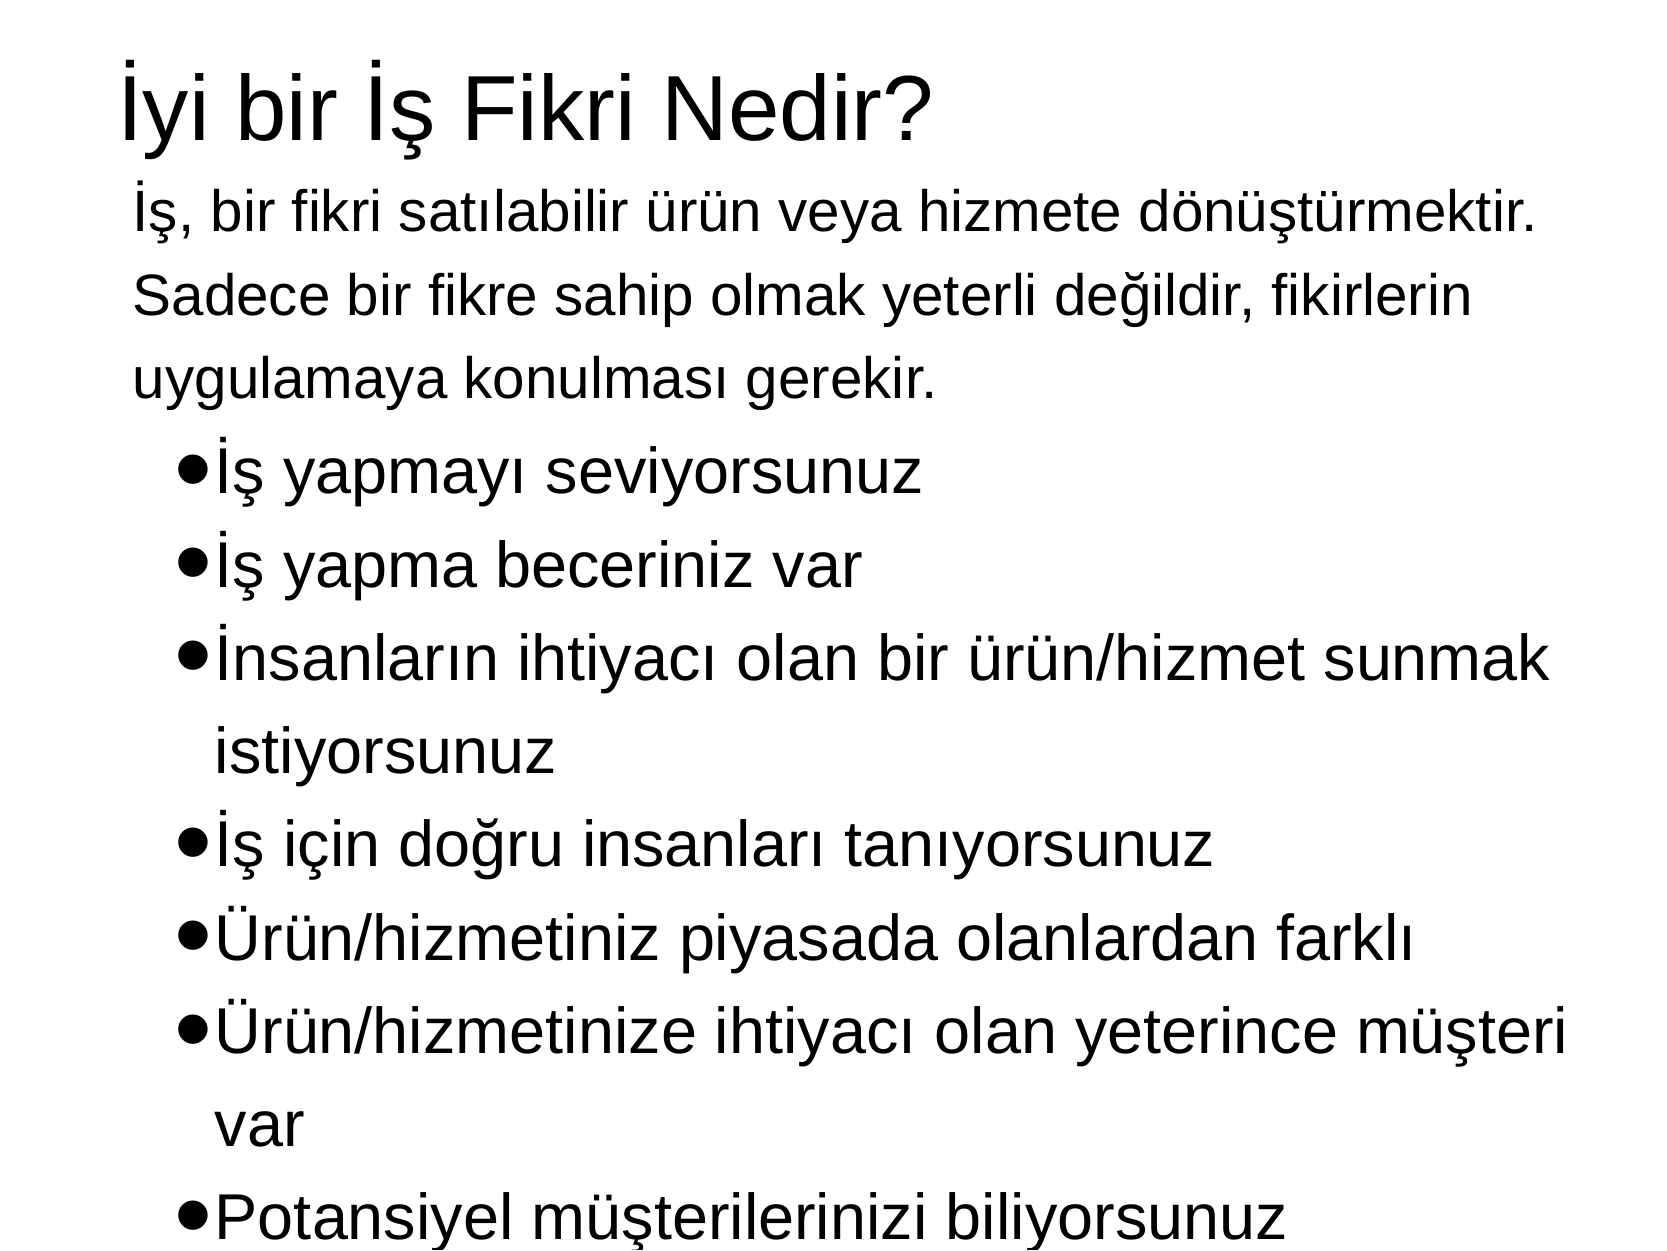

# İyi bir İş Fikri Nedir?
İş, bir fikri satılabilir ürün veya hizmete dönüştürmektir. Sadece bir fikre sahip olmak yeterli değildir, fikirlerin uygulamaya konulması gerekir.
İş yapmayı seviyorsunuz
İş yapma beceriniz var
İnsanların ihtiyacı olan bir ürün/hizmet sunmak istiyorsunuz
İş için doğru insanları tanıyorsunuz
Ürün/hizmetiniz piyasada olanlardan farklı
Ürün/hizmetinize ihtiyacı olan yeterince müşteri var
Potansiyel müşterilerinizi biliyorsunuz